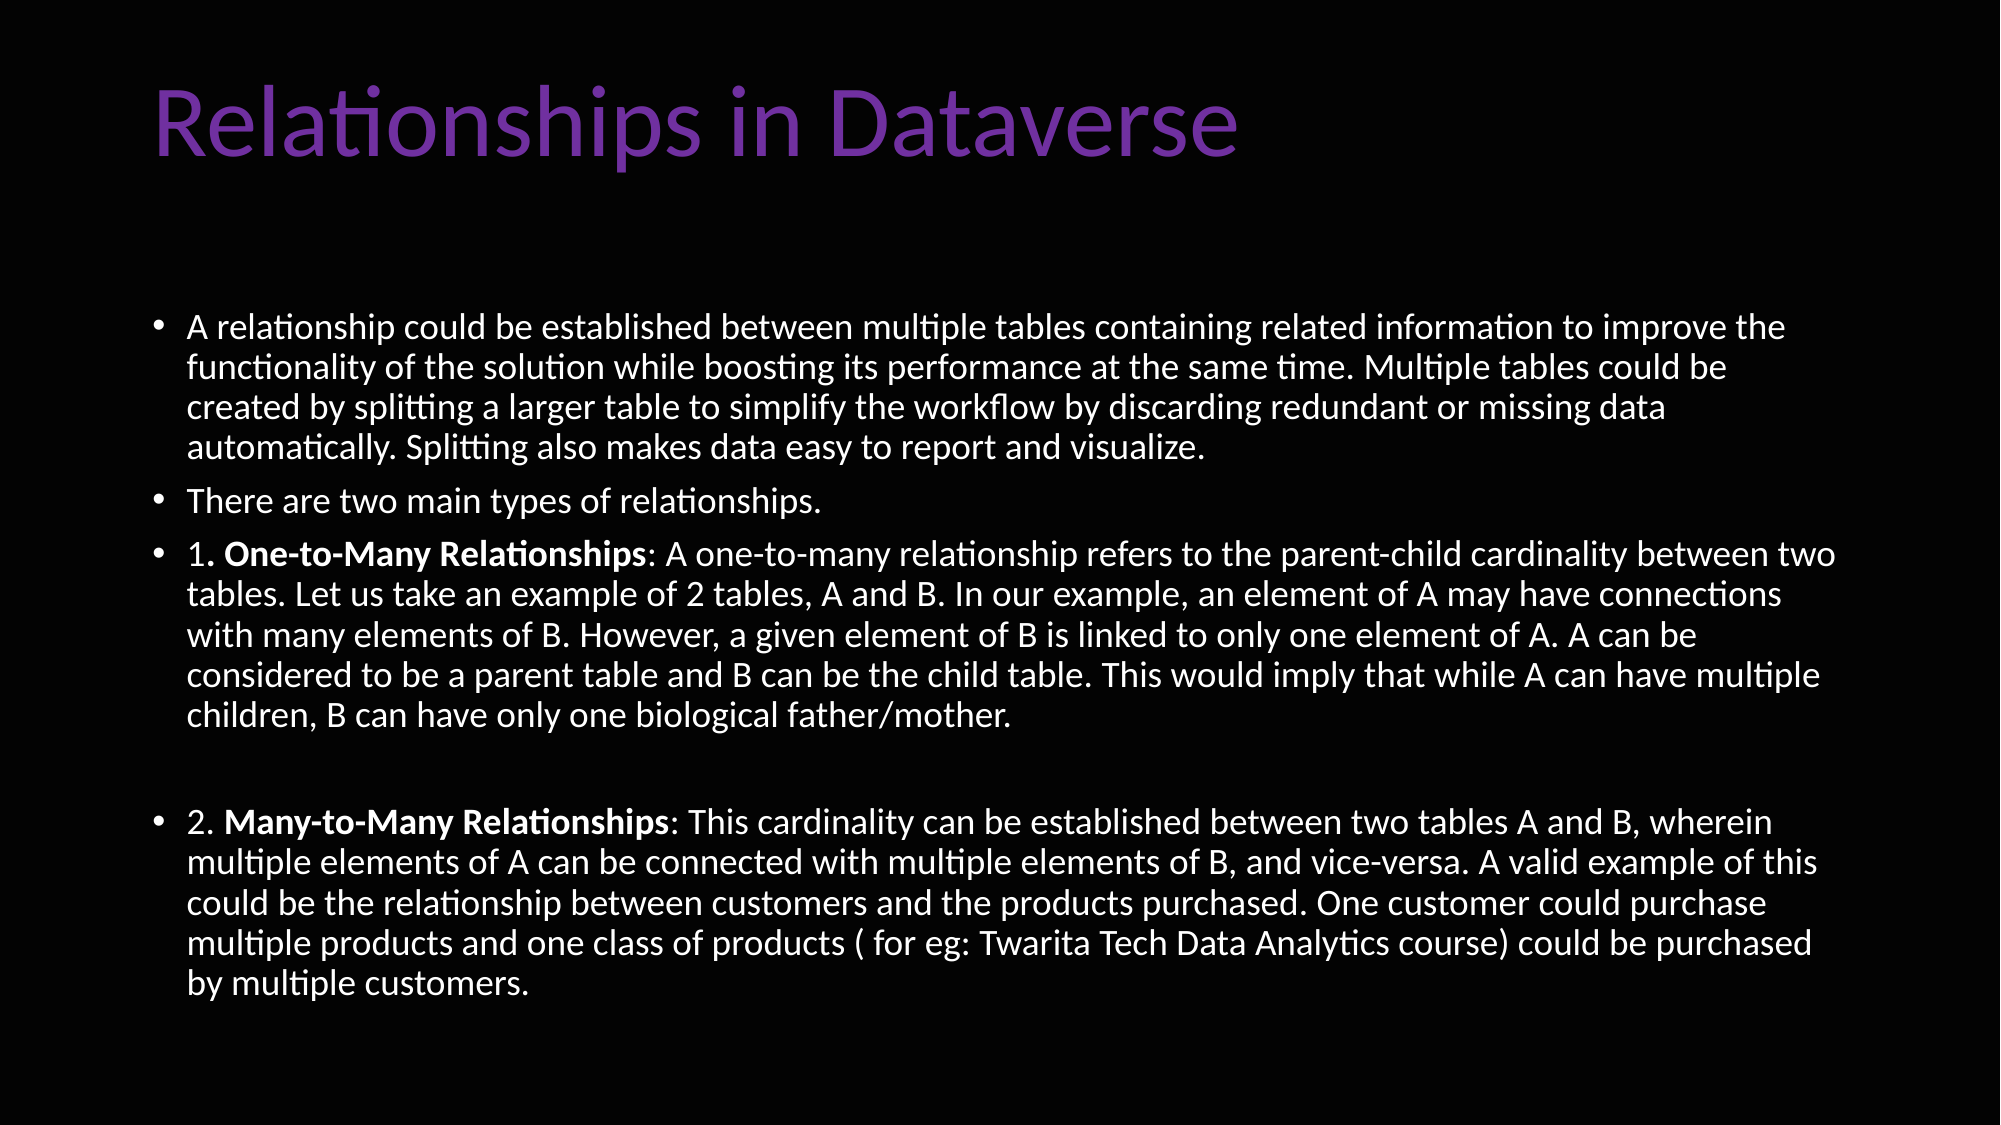

# Relationships in Dataverse
A relationship could be established between multiple tables containing related information to improve the functionality of the solution while boosting its performance at the same time. Multiple tables could be created by splitting a larger table to simplify the workflow by discarding redundant or missing data automatically. Splitting also makes data easy to report and visualize.
There are two main types of relationships.
1. One-to-Many Relationships: A one-to-many relationship refers to the parent-child cardinality between two tables. Let us take an example of 2 tables, A and B. In our example, an element of A may have connections with many elements of B. However, a given element of B is linked to only one element of A. A can be considered to be a parent table and B can be the child table. This would imply that while A can have multiple children, B can have only one biological father/mother.

2. Many-to-Many Relationships: This cardinality can be established between two tables A and B, wherein multiple elements of A can be connected with multiple elements of B, and vice-versa. A valid example of this could be the relationship between customers and the products purchased. One customer could purchase multiple products and one class of products ( for eg: Twarita Tech Data Analytics course) could be purchased by multiple customers.